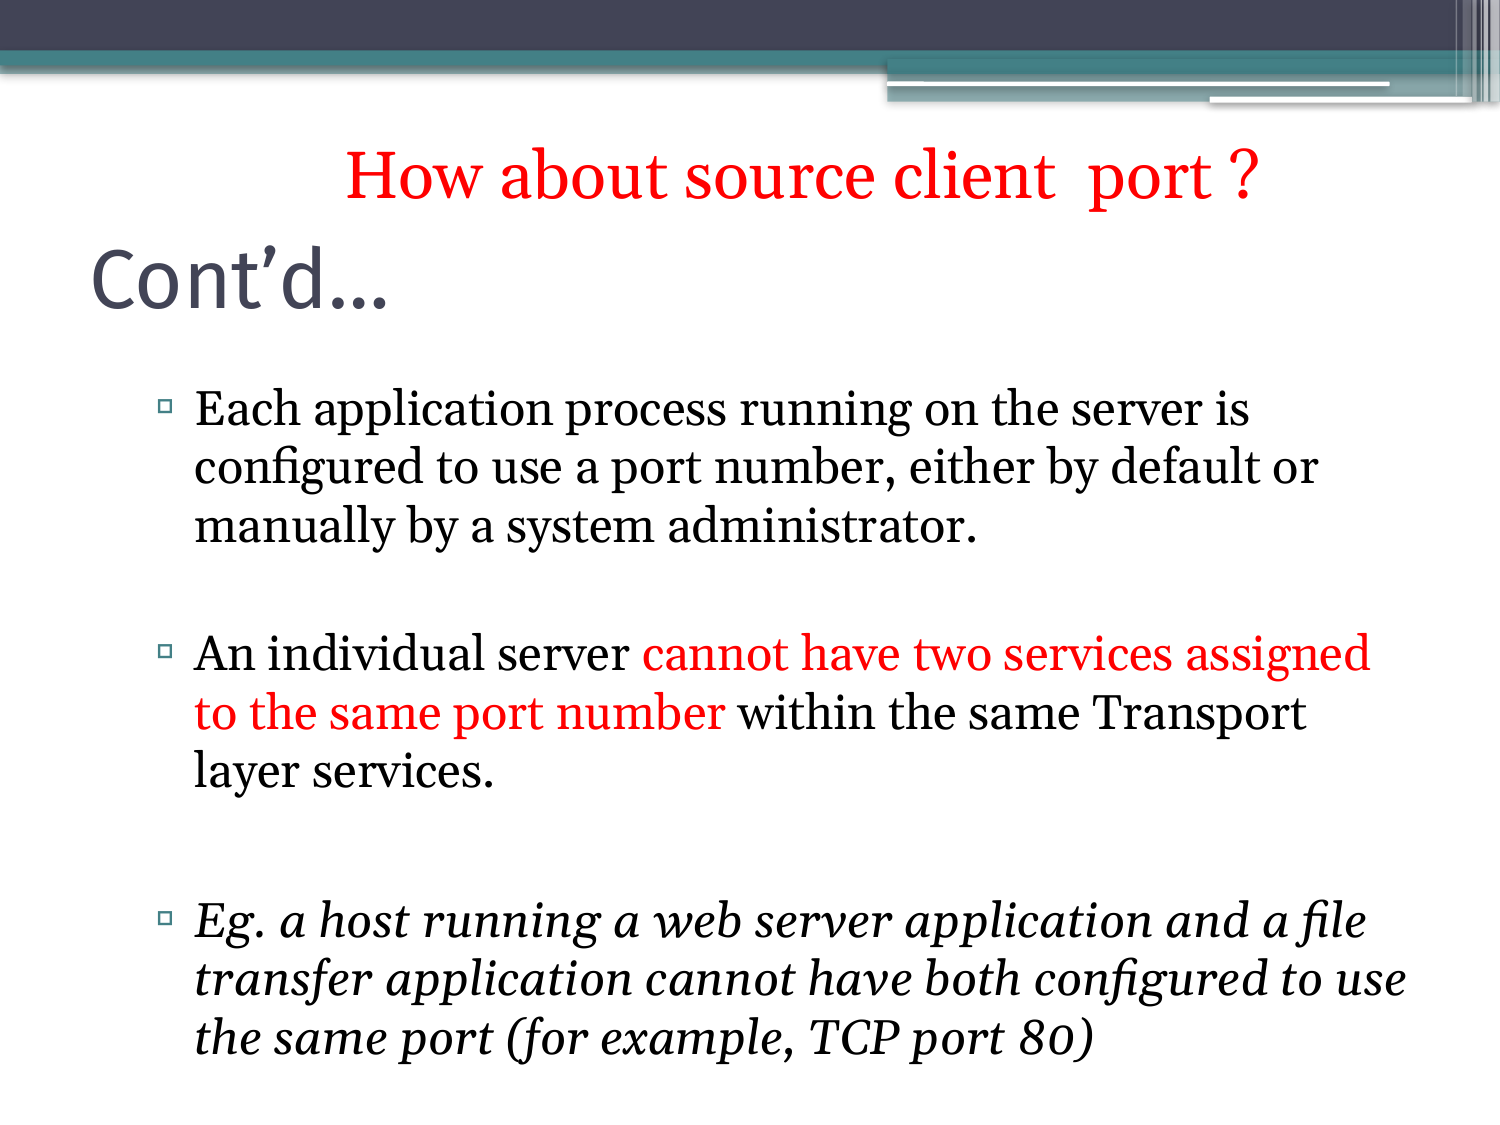

How about source client  port ?
# Cont’d…
Each application process running on the server is configured to use a port number, either by default or manually by a system administrator.

An individual server cannot have two services assigned to the same port number within the same Transport layer services.

Eg. a host running a web server application and a file transfer application cannot have both configured to use the same port (for example, TCP port 80)